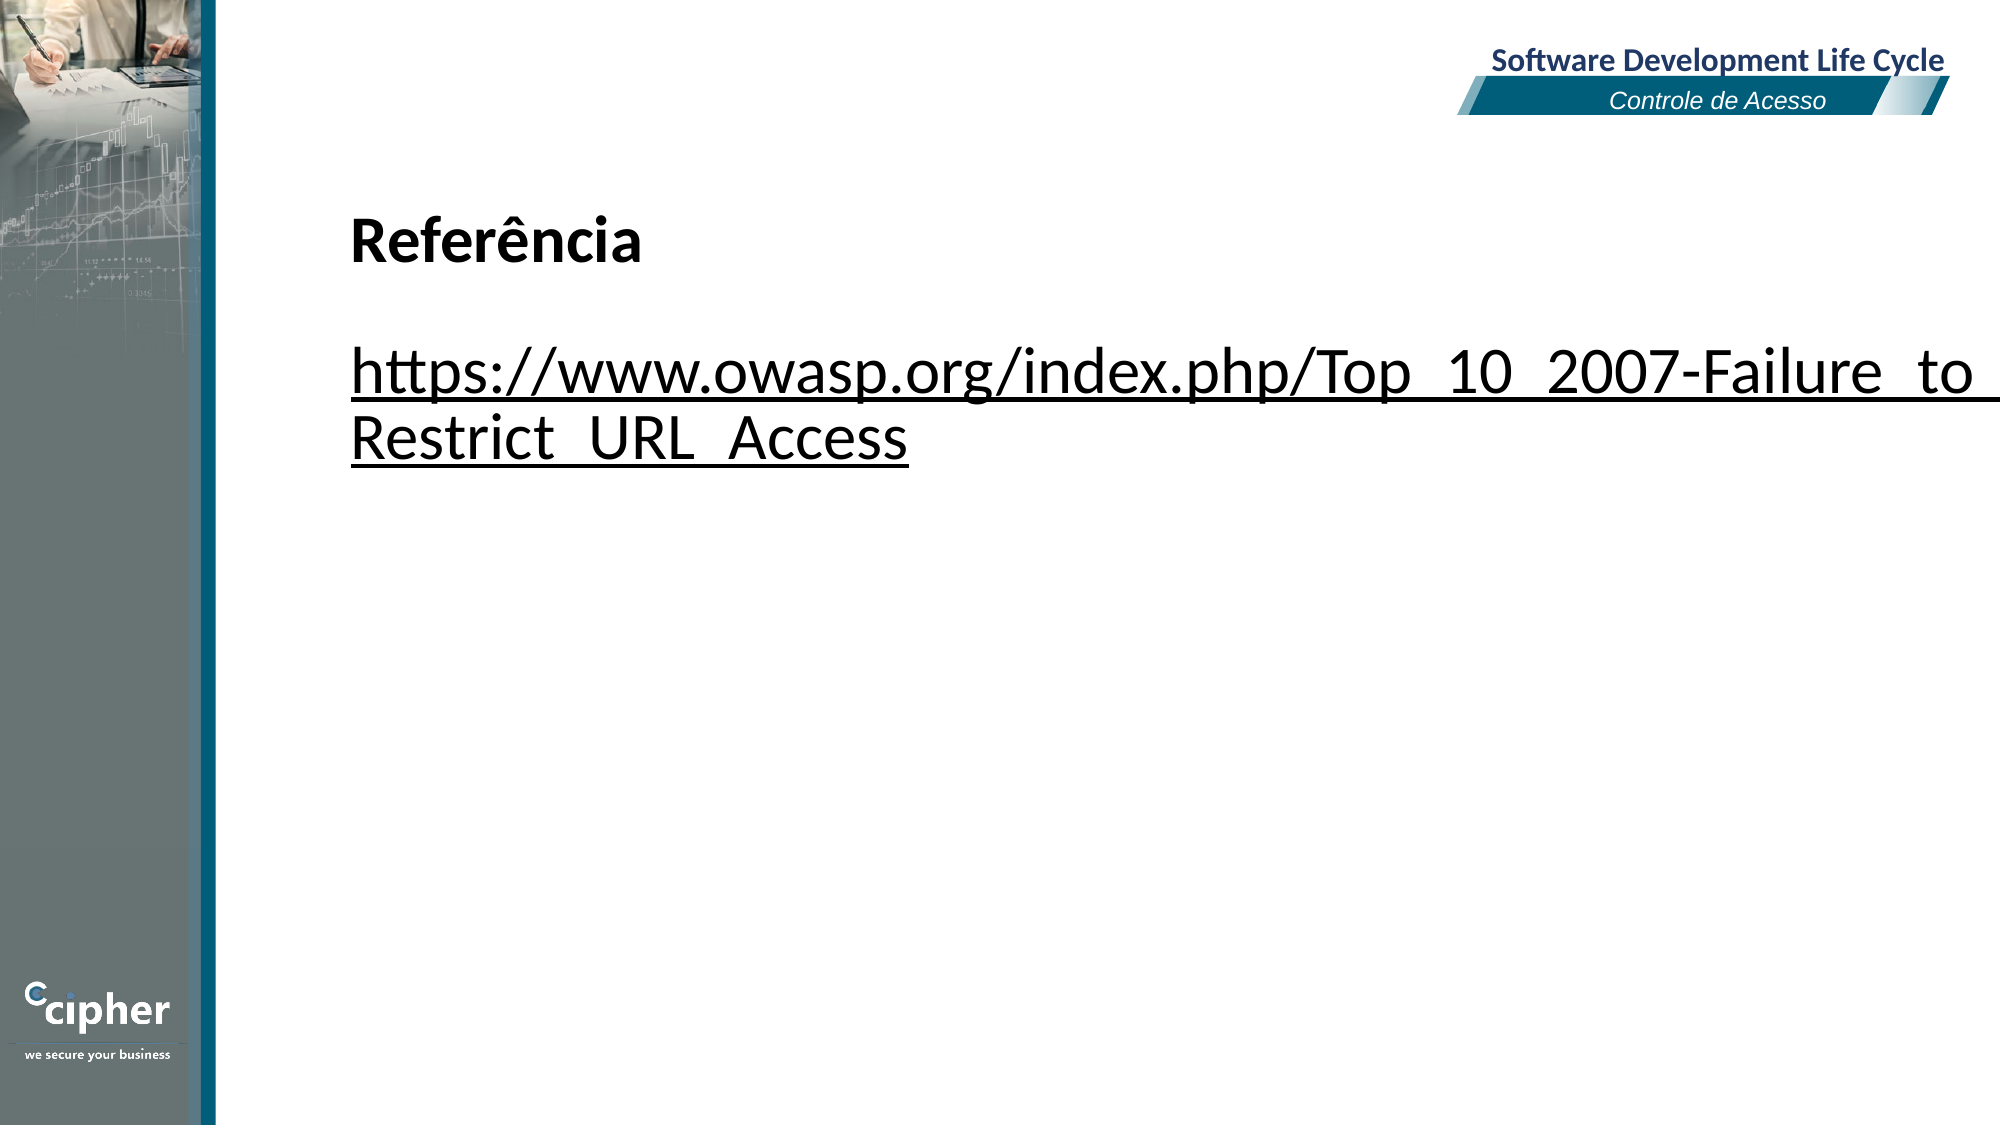

Software Development Life Cycle
Controle de Acesso

Referência
https://www.owasp.org/index.php/Top_10_2007-Failure_to_Restrict_URL_Access